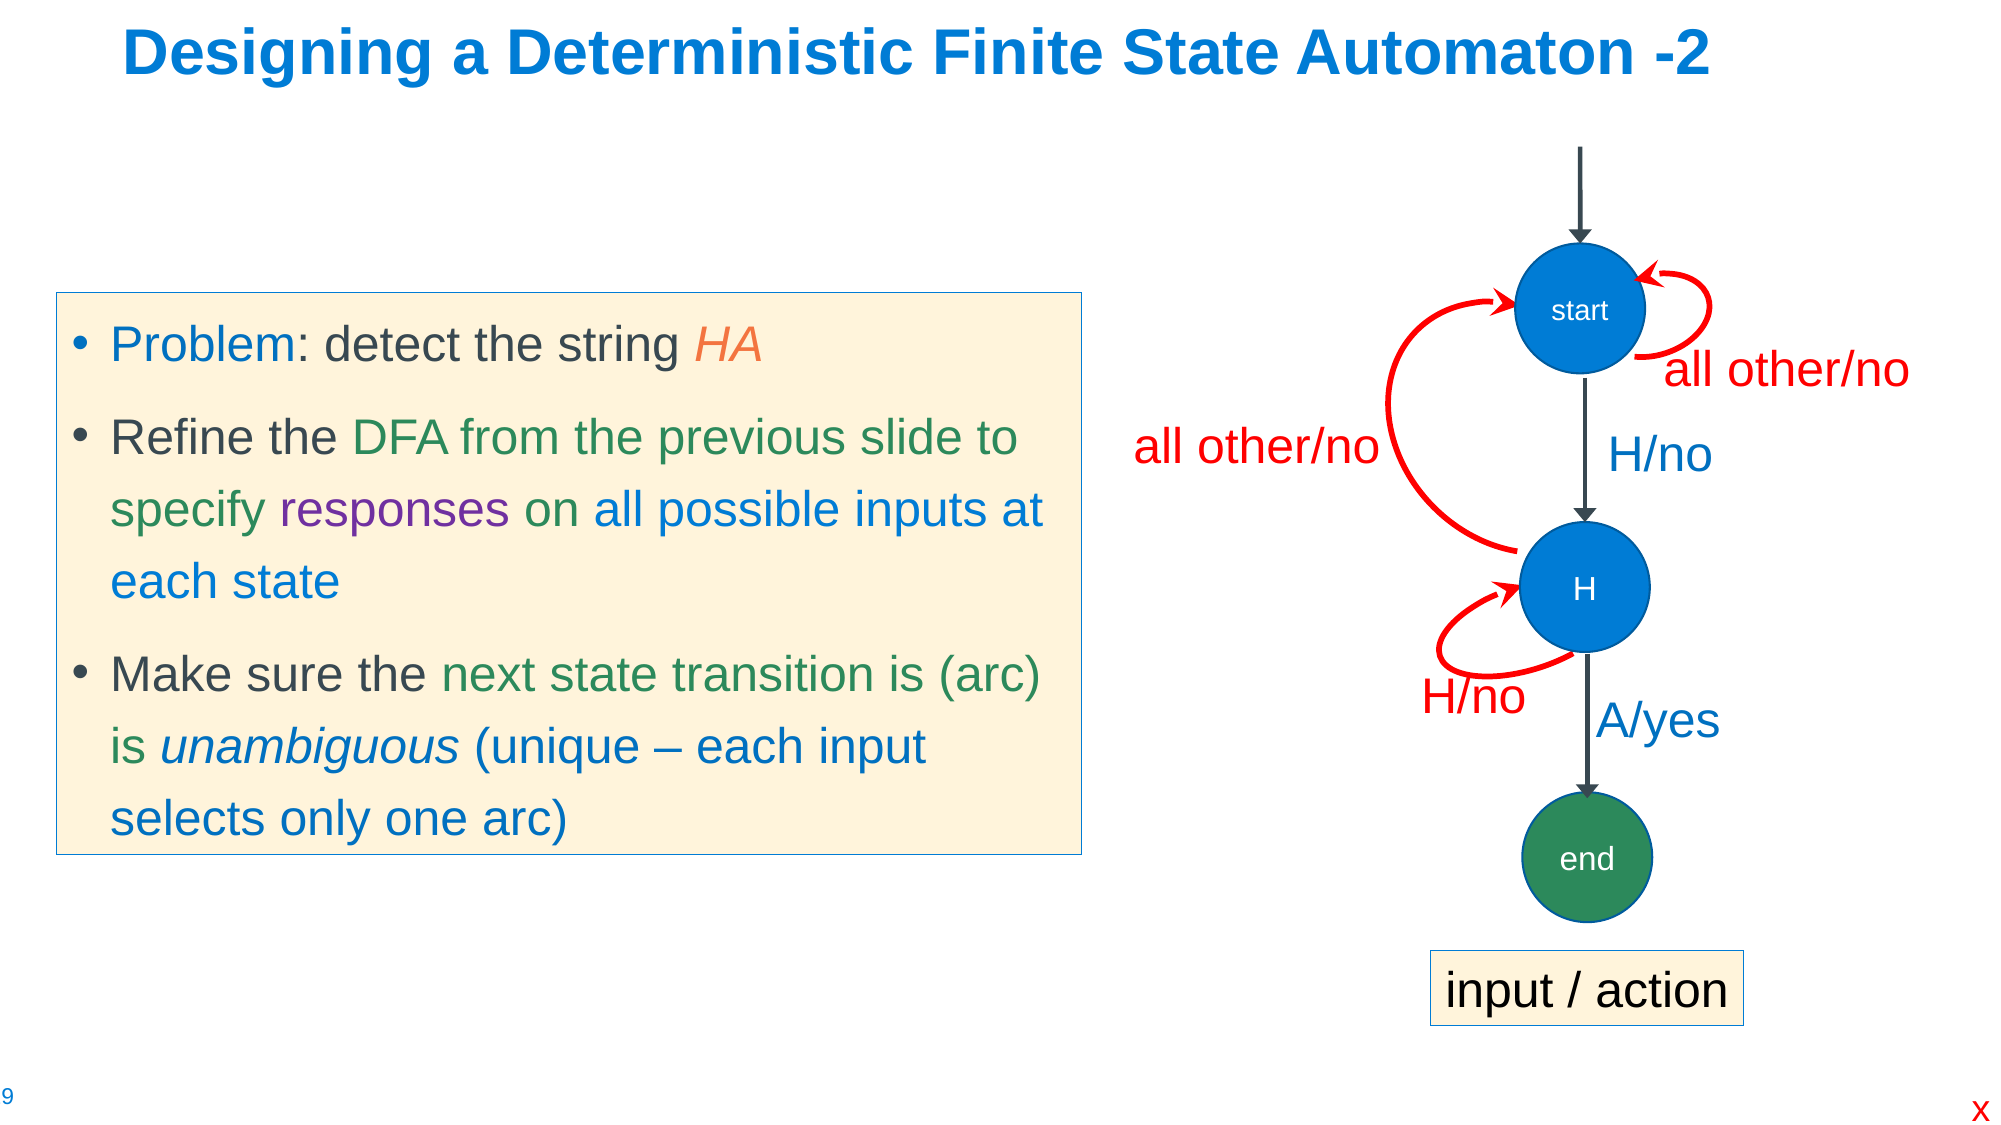

# Designing a Deterministic Finite State Automaton -2
start

all other/no

all other/no
Problem: detect the string HA
Refine the DFA from the previous slide to specify responses on all possible inputs at each state
Make sure the next state transition is (arc) is unambiguous (unique – each input selects only one arc)
H/no
H

H/no
A/yes
end
input / action
x